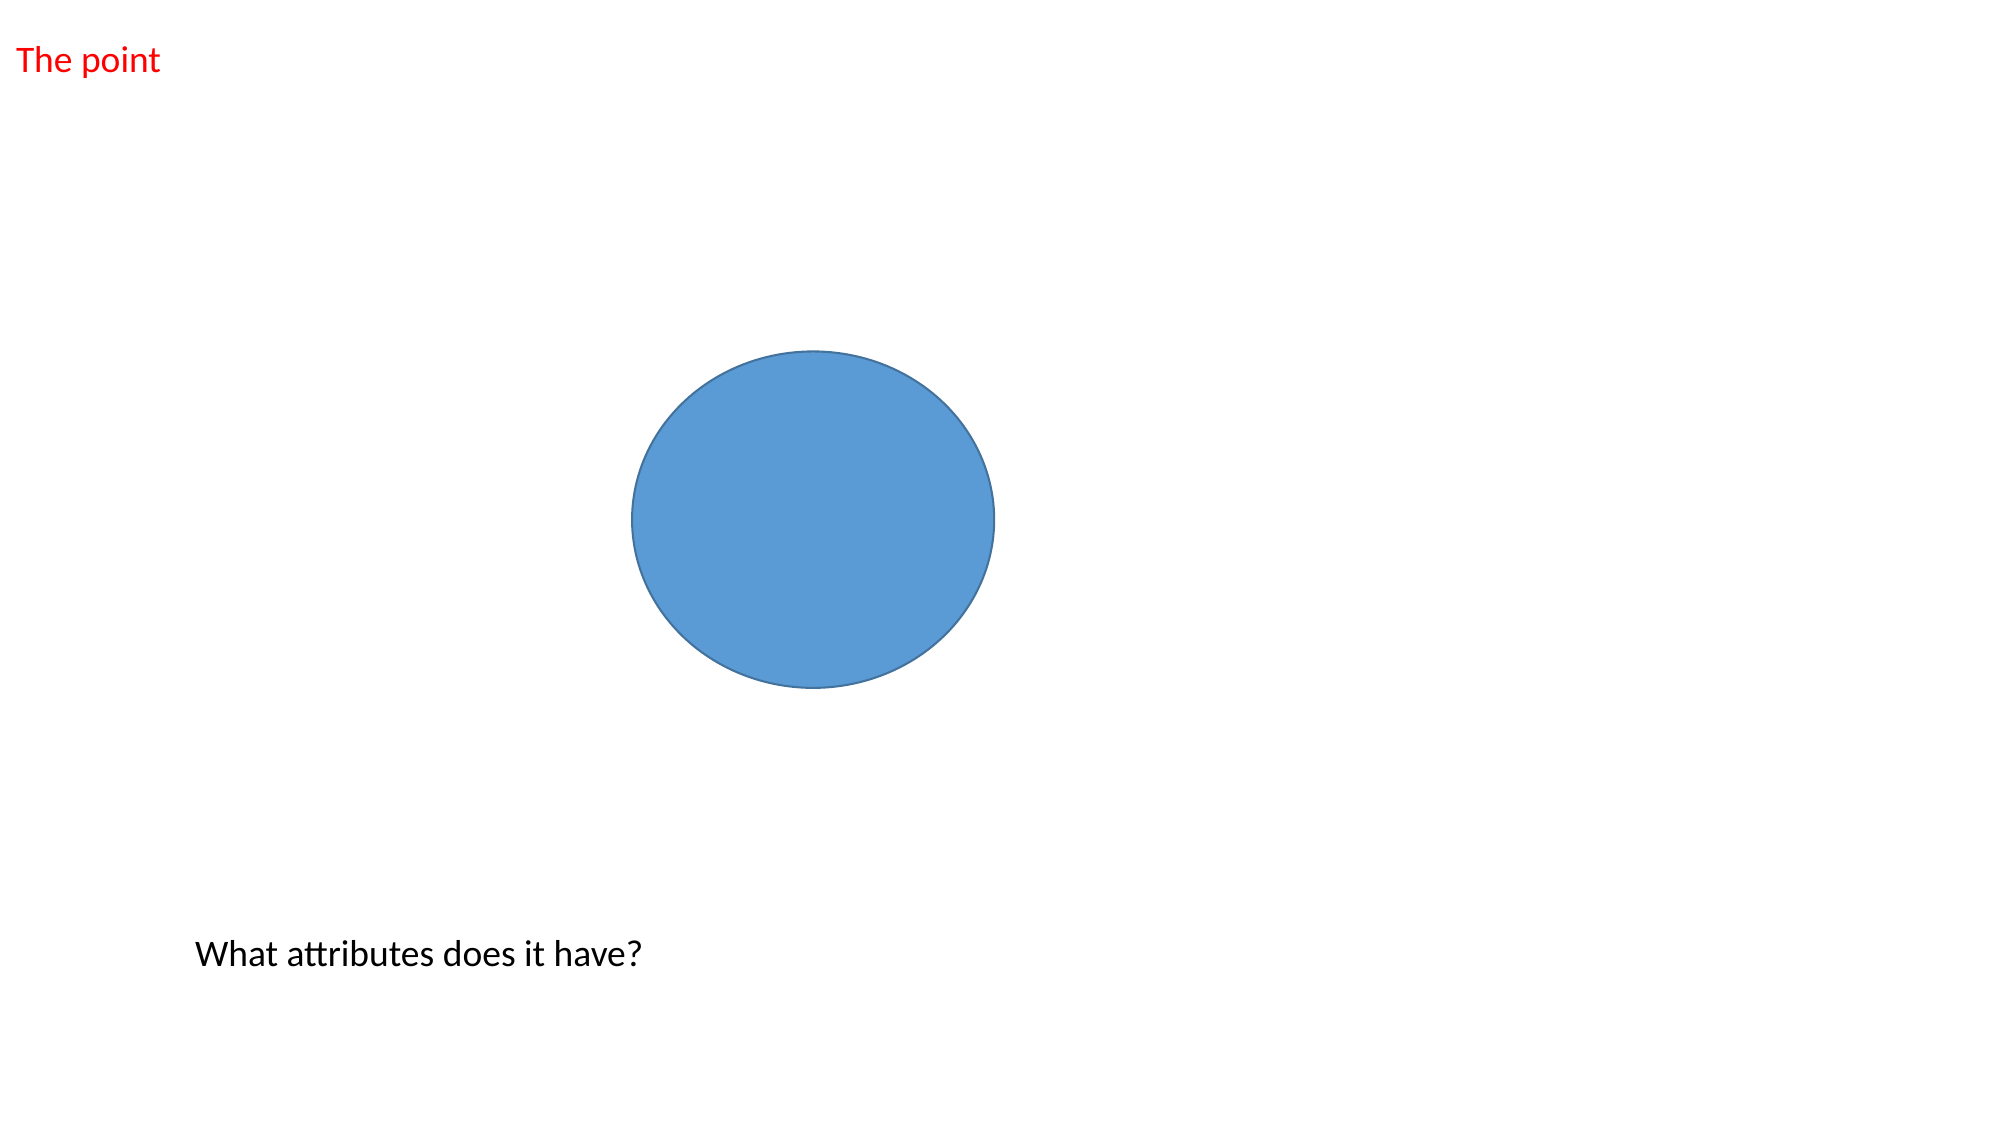

The point

What attributes does it have?